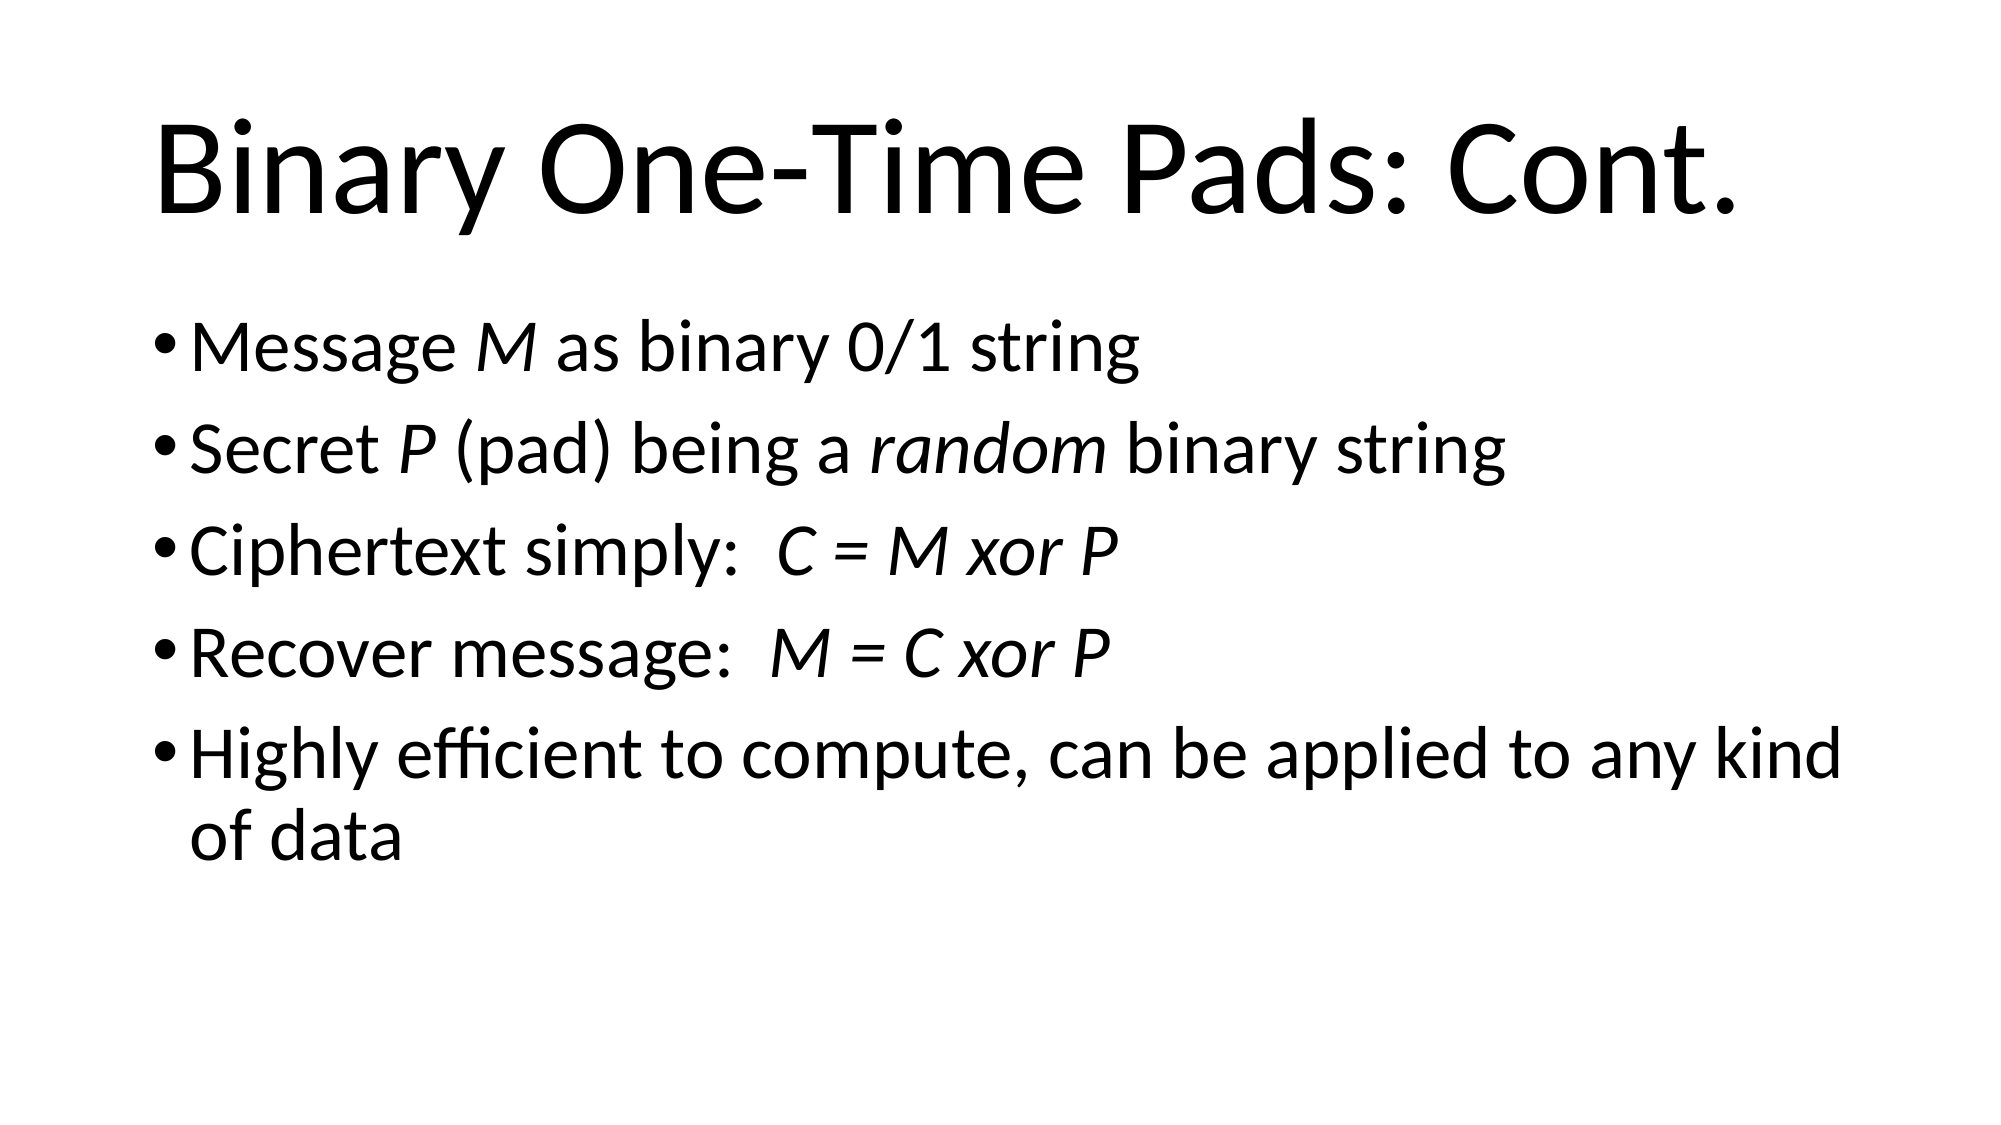

# Binary One-Time Pads: Cont.
Message M as binary 0/1 string
Secret P (pad) being a random binary string
Ciphertext simply:  C = M xor P
Recover message:  M = C xor P
Highly efficient to compute, can be applied to any kind of data